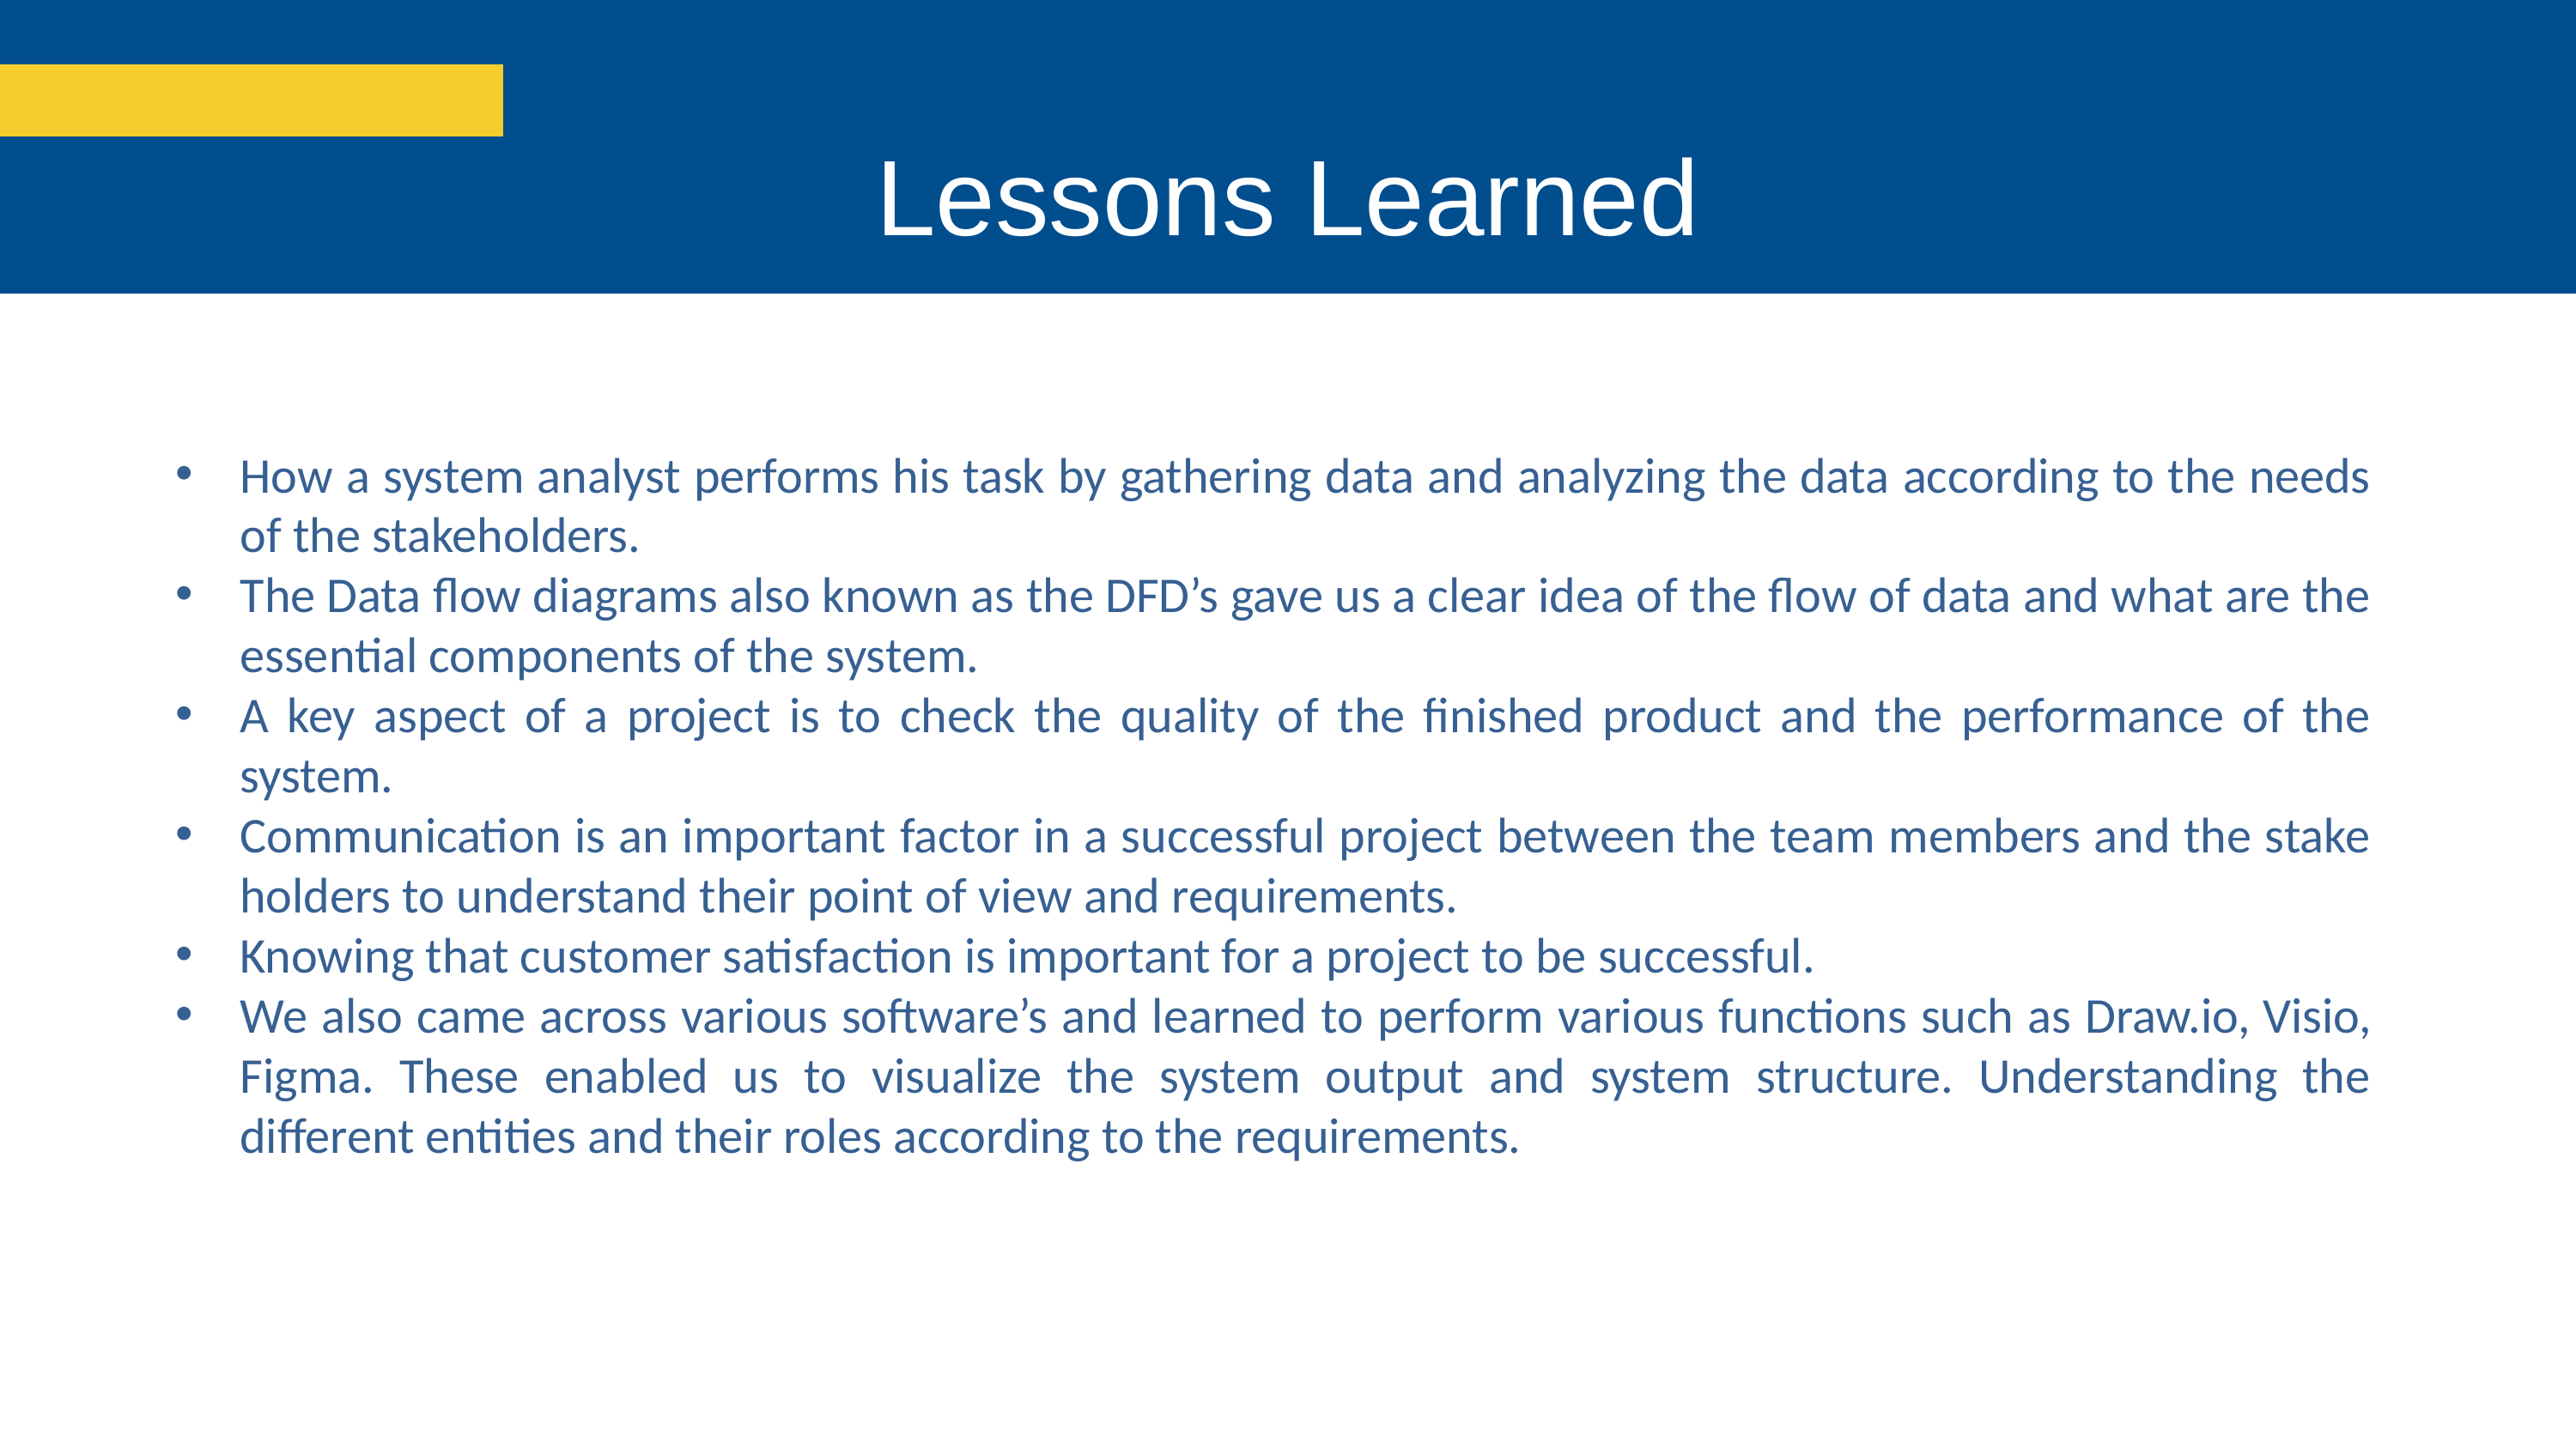

Lessons Learned

How a system analyst performs his task by gathering data and analyzing the data according to the needs of the stakeholders.
The Data flow diagrams also known as the DFD’s gave us a clear idea of the flow of data and what are the essential components of the system.
A key aspect of a project is to check the quality of the finished product and the performance of the system.
Communication is an important factor in a successful project between the team members and the stake holders to understand their point of view and requirements.
Knowing that customer satisfaction is important for a project to be successful.
We also came across various software’s and learned to perform various functions such as Draw.io, Visio, Figma. These enabled us to visualize the system output and system structure. Understanding the different entities and their roles according to the requirements.